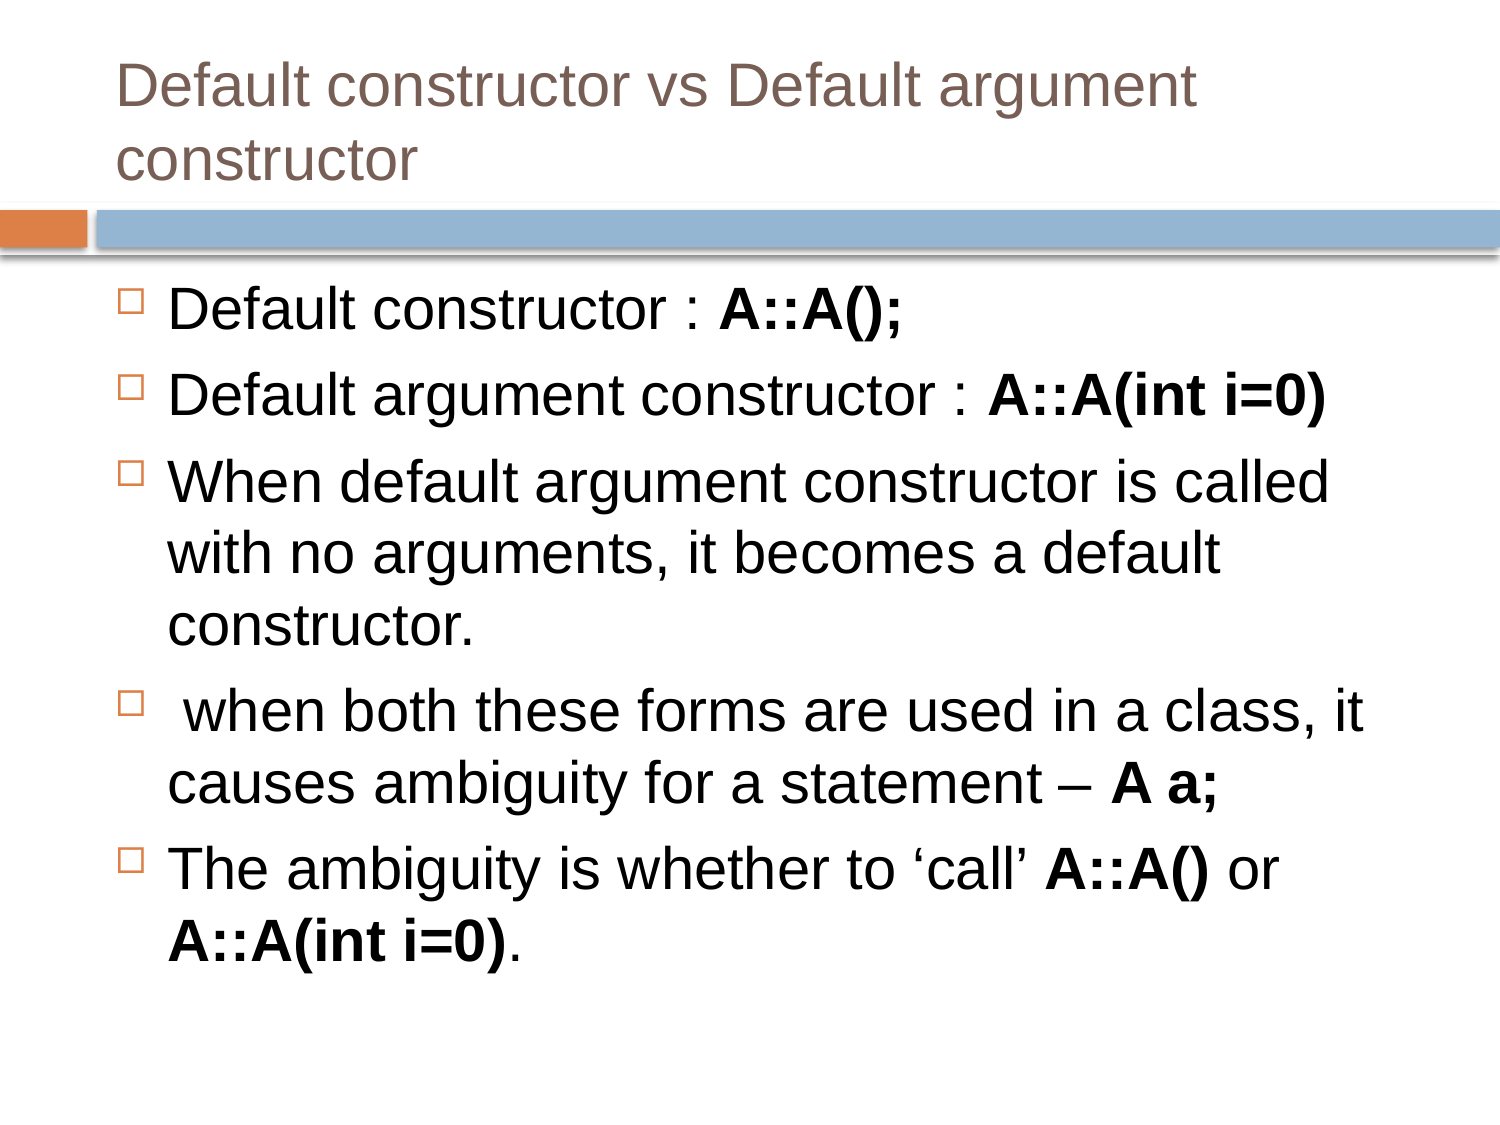

# Default constructor vs Default argument constructor
Default constructor : A::A();
Default argument constructor : A::A(int i=0)
When default argument constructor is called with no arguments, it becomes a default constructor.
 when both these forms are used in a class, it causes ambiguity for a statement – A a;
The ambiguity is whether to ‘call’ A::A() or A::A(int i=0).